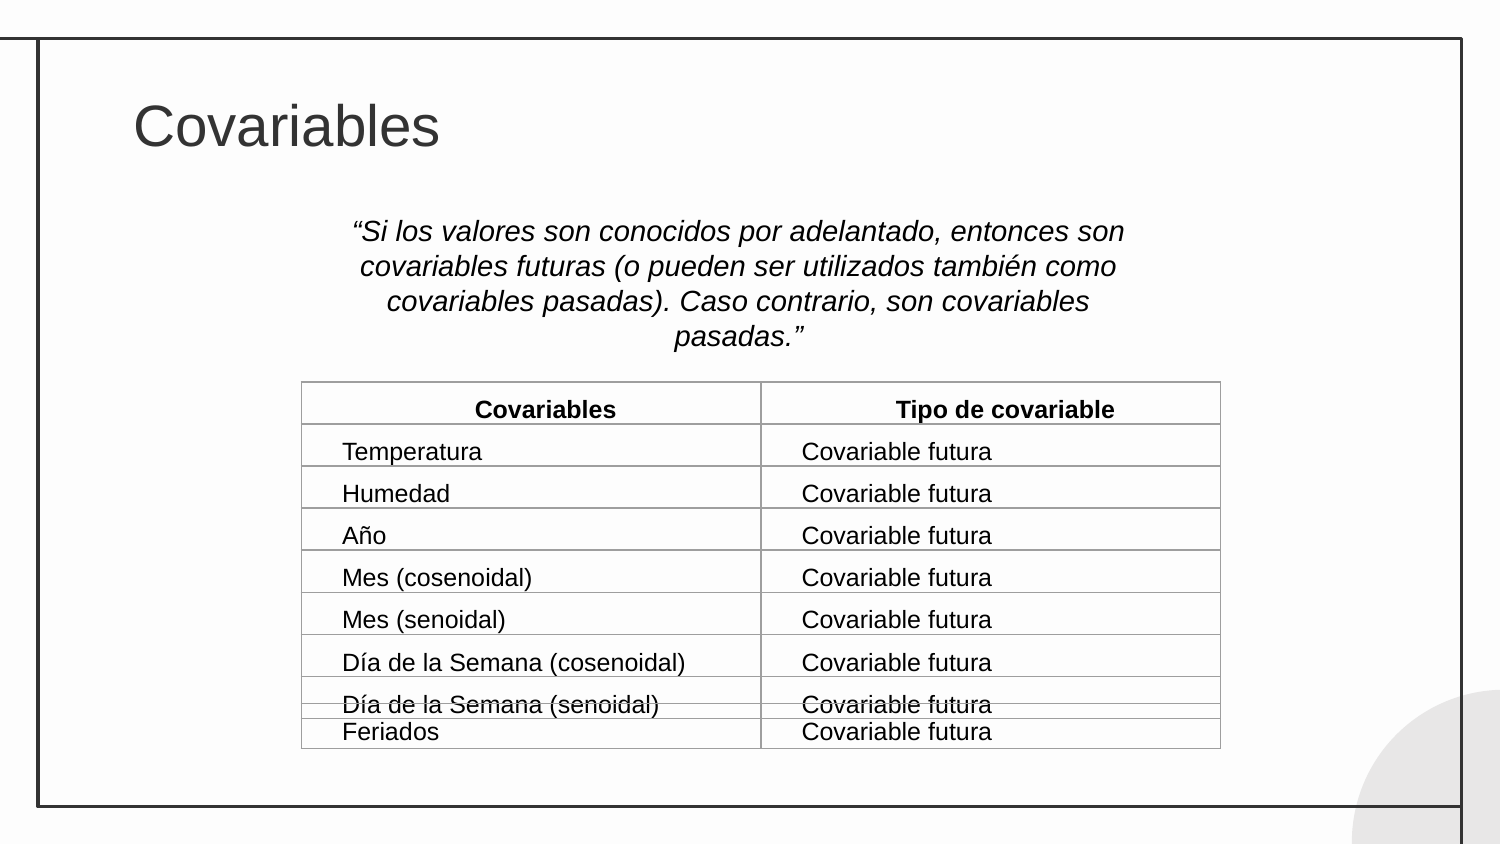

# Covariables
“Si los valores son conocidos por adelantado, entonces son covariables futuras (o pueden ser utilizados también como covariables pasadas). Caso contrario, son covariables pasadas.”
| Covariables | Tipo de covariable |
| --- | --- |
| Temperatura | Covariable futura |
| Humedad | Covariable futura |
| Año | Covariable futura |
| Mes (cosenoidal) | Covariable futura |
| Mes (senoidal) | Covariable futura |
| Día de la Semana (cosenoidal) | Covariable futura |
| Día de la Semana (senoidal) | Covariable futura |
| Feriados | Covariable futura |
| --- | --- |